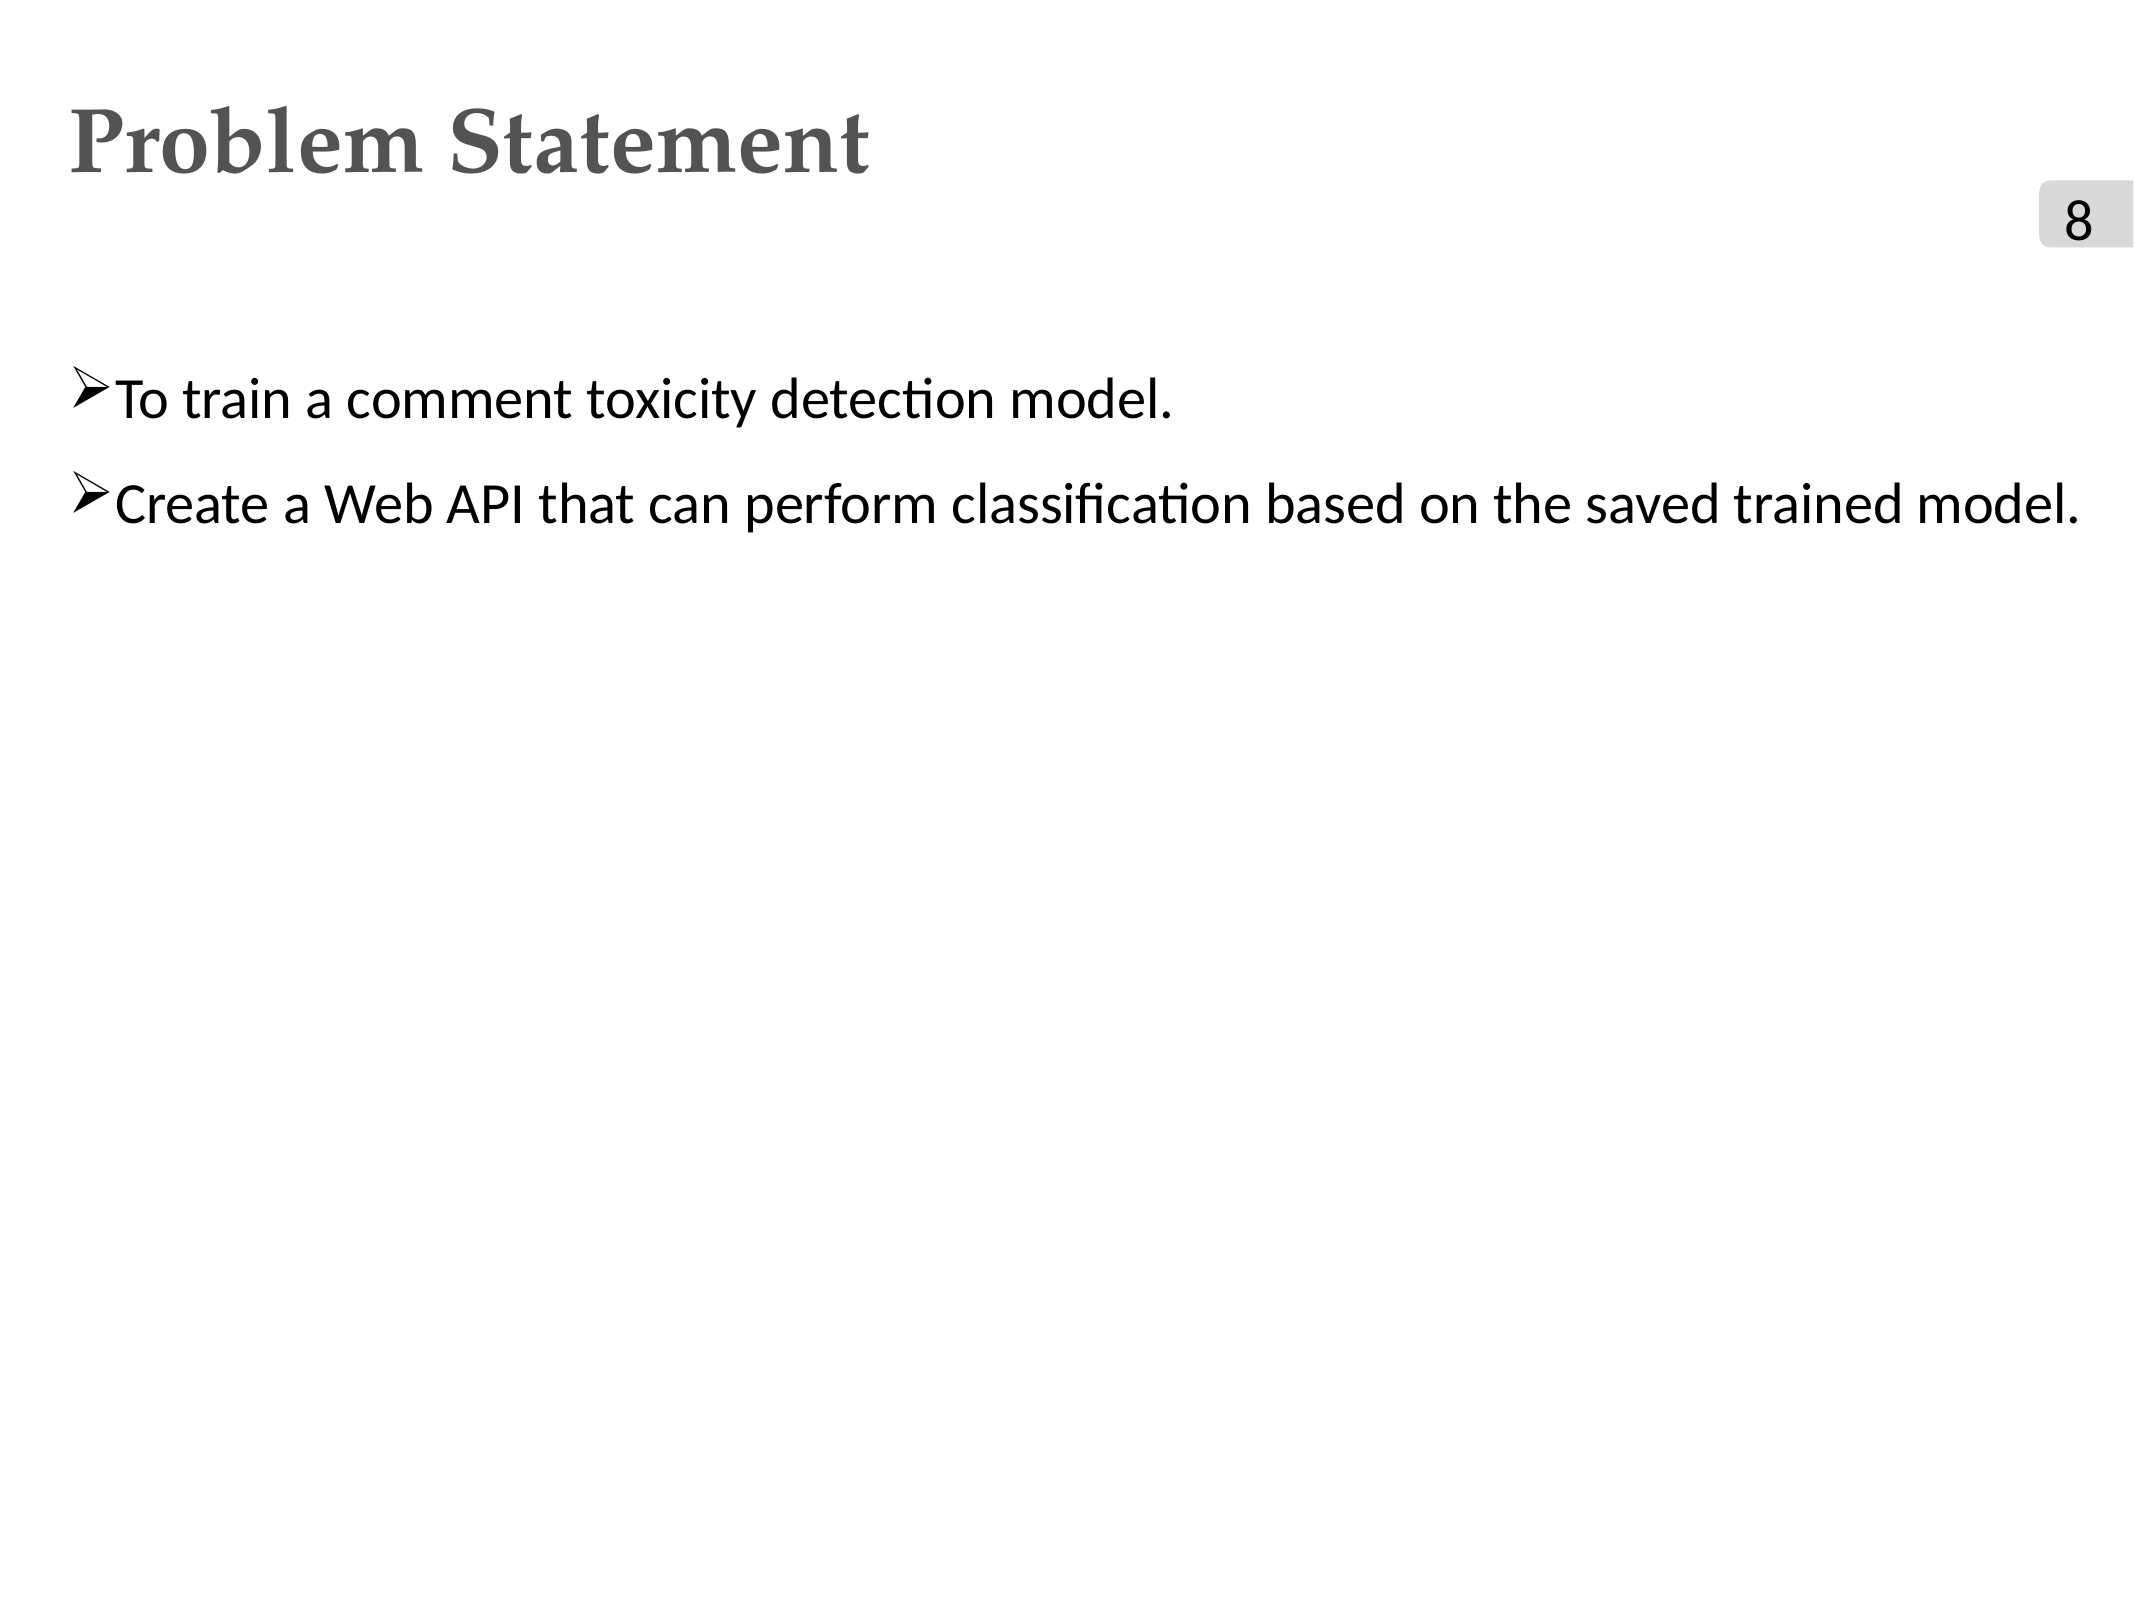

# Problem Statement
8
To train a comment toxicity detection model.
Create a Web API that can perform classification based on the saved trained model.